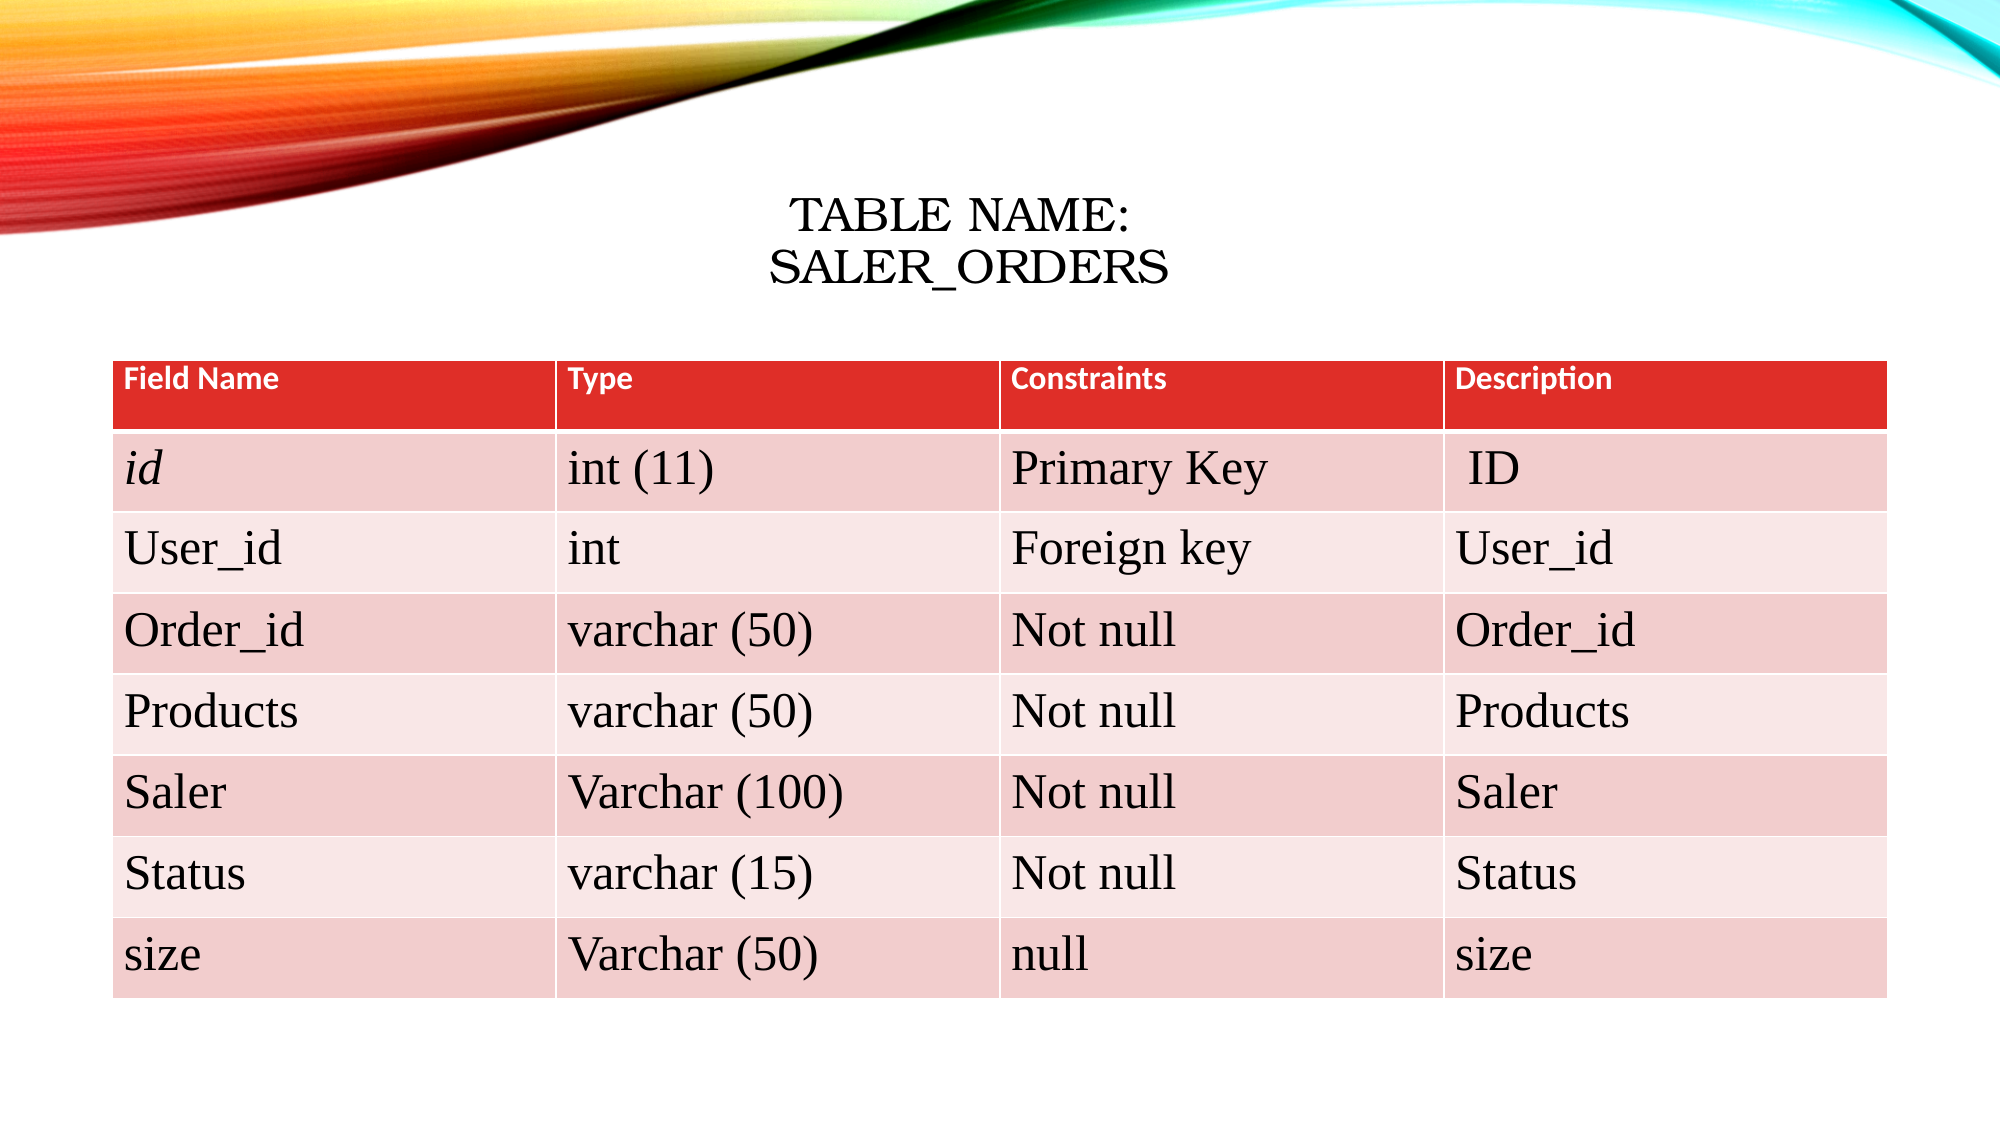

# Table name:  saler_orders
| Field Name | Type | Constraints | Description |
| --- | --- | --- | --- |
| id | int (11) | Primary Key | ID |
| User\_id | int | Foreign key | User\_id |
| Order\_id | varchar (50) | Not null | Order\_id |
| Products | varchar (50) | Not null | Products |
| Saler | Varchar (100) | Not null | Saler |
| Status | varchar (15) | Not null | Status |
| size | Varchar (50) | null | size |